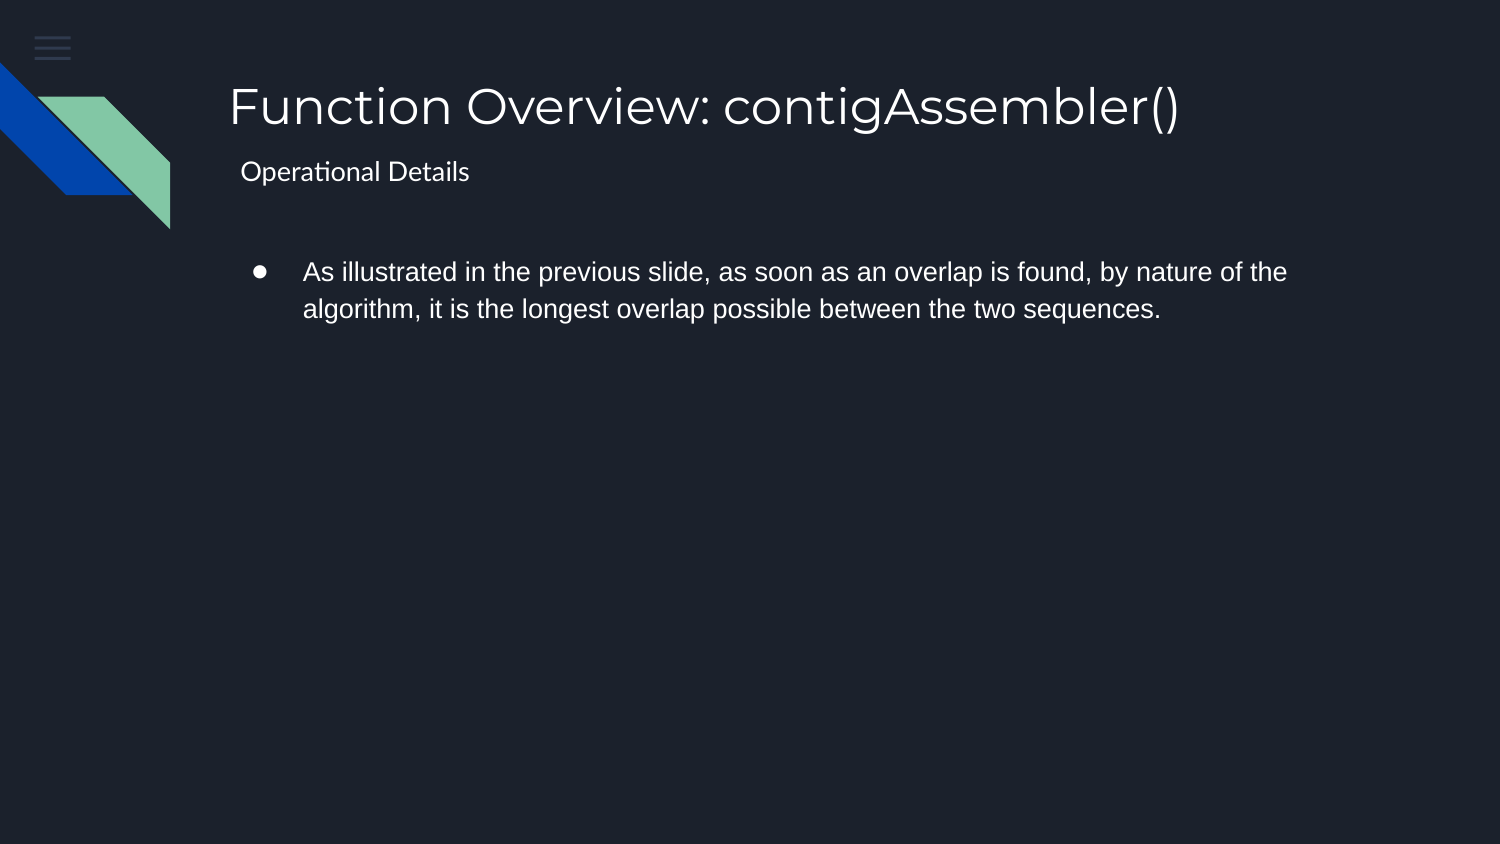

# Function Overview: contigAssembler()
Operational Details
As illustrated in the previous slide, as soon as an overlap is found, by nature of the algorithm, it is the longest overlap possible between the two sequences.